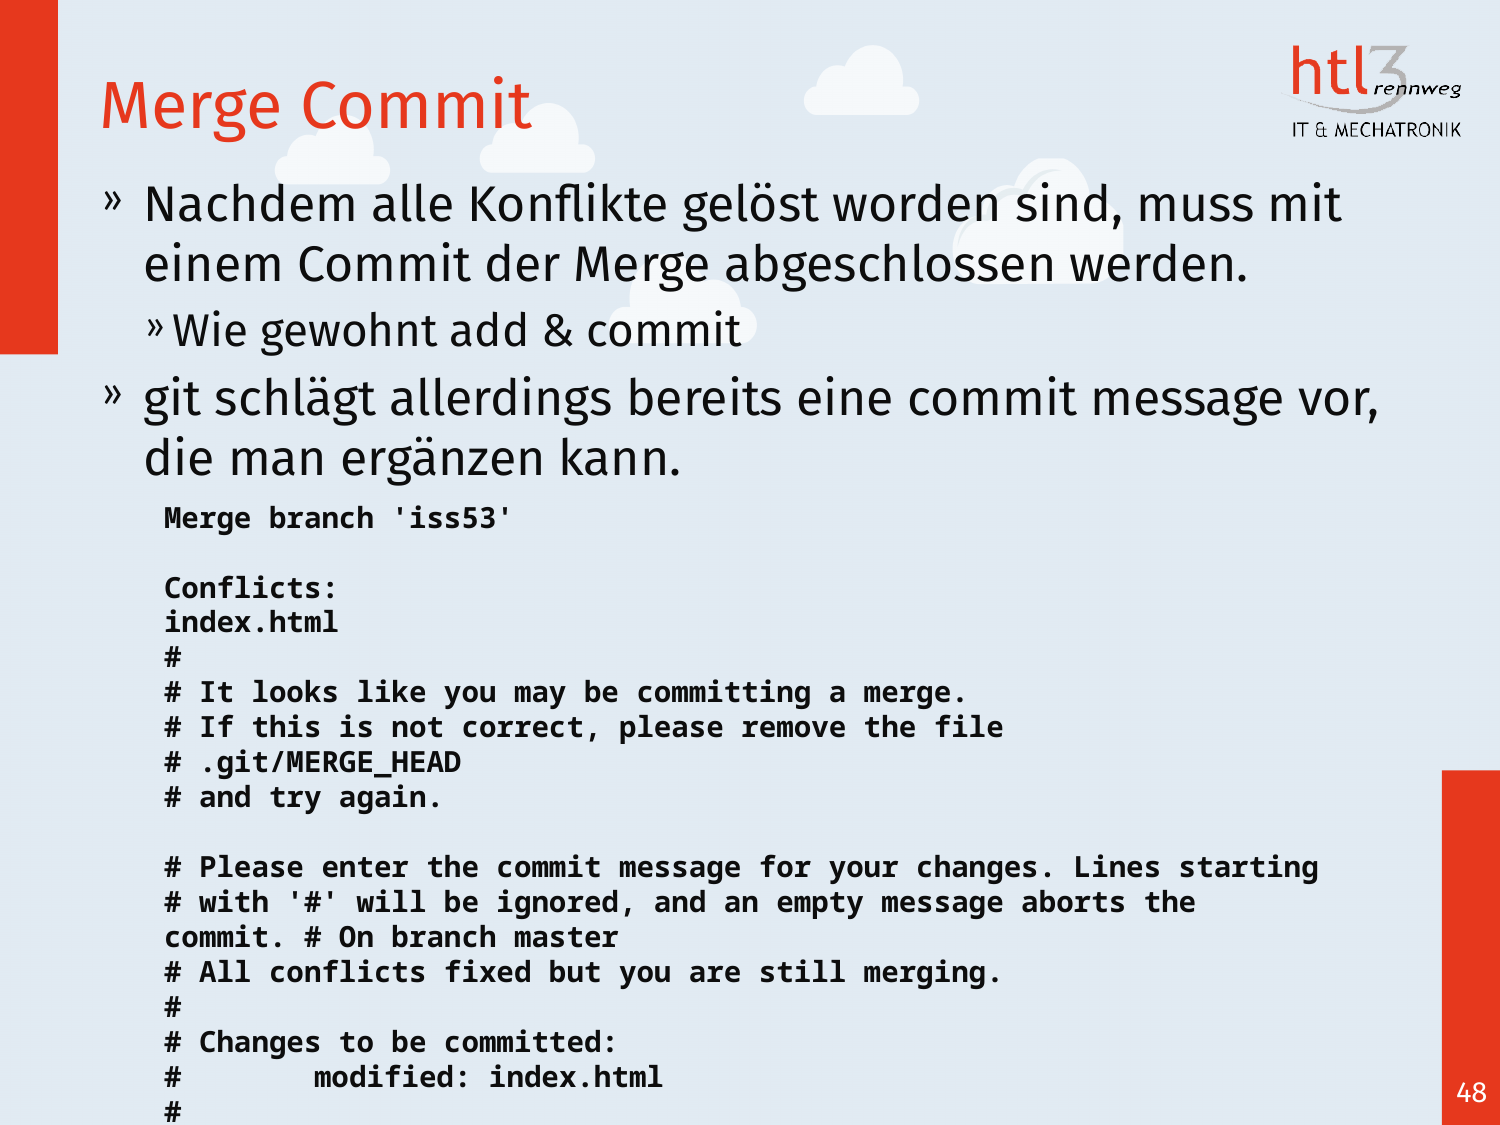

# Merge Commit
Nachdem alle Konflikte gelöst worden sind, muss mit einem Commit der Merge abgeschlossen werden.
Wie gewohnt add & commit
git schlägt allerdings bereits eine commit message vor, die man ergänzen kann.

Merge branch 'iss53'

Conflicts:
index.html
#
# It looks like you may be committing a merge.
# If this is not correct, please remove the file
# .git/MERGE_HEAD
# and try again.

# Please enter the commit message for your changes. Lines starting
# with '#' will be ignored, and an empty message aborts the commit. # On branch master
# All conflicts fixed but you are still merging.
#
# Changes to be committed:
# 	modified: index.html
#